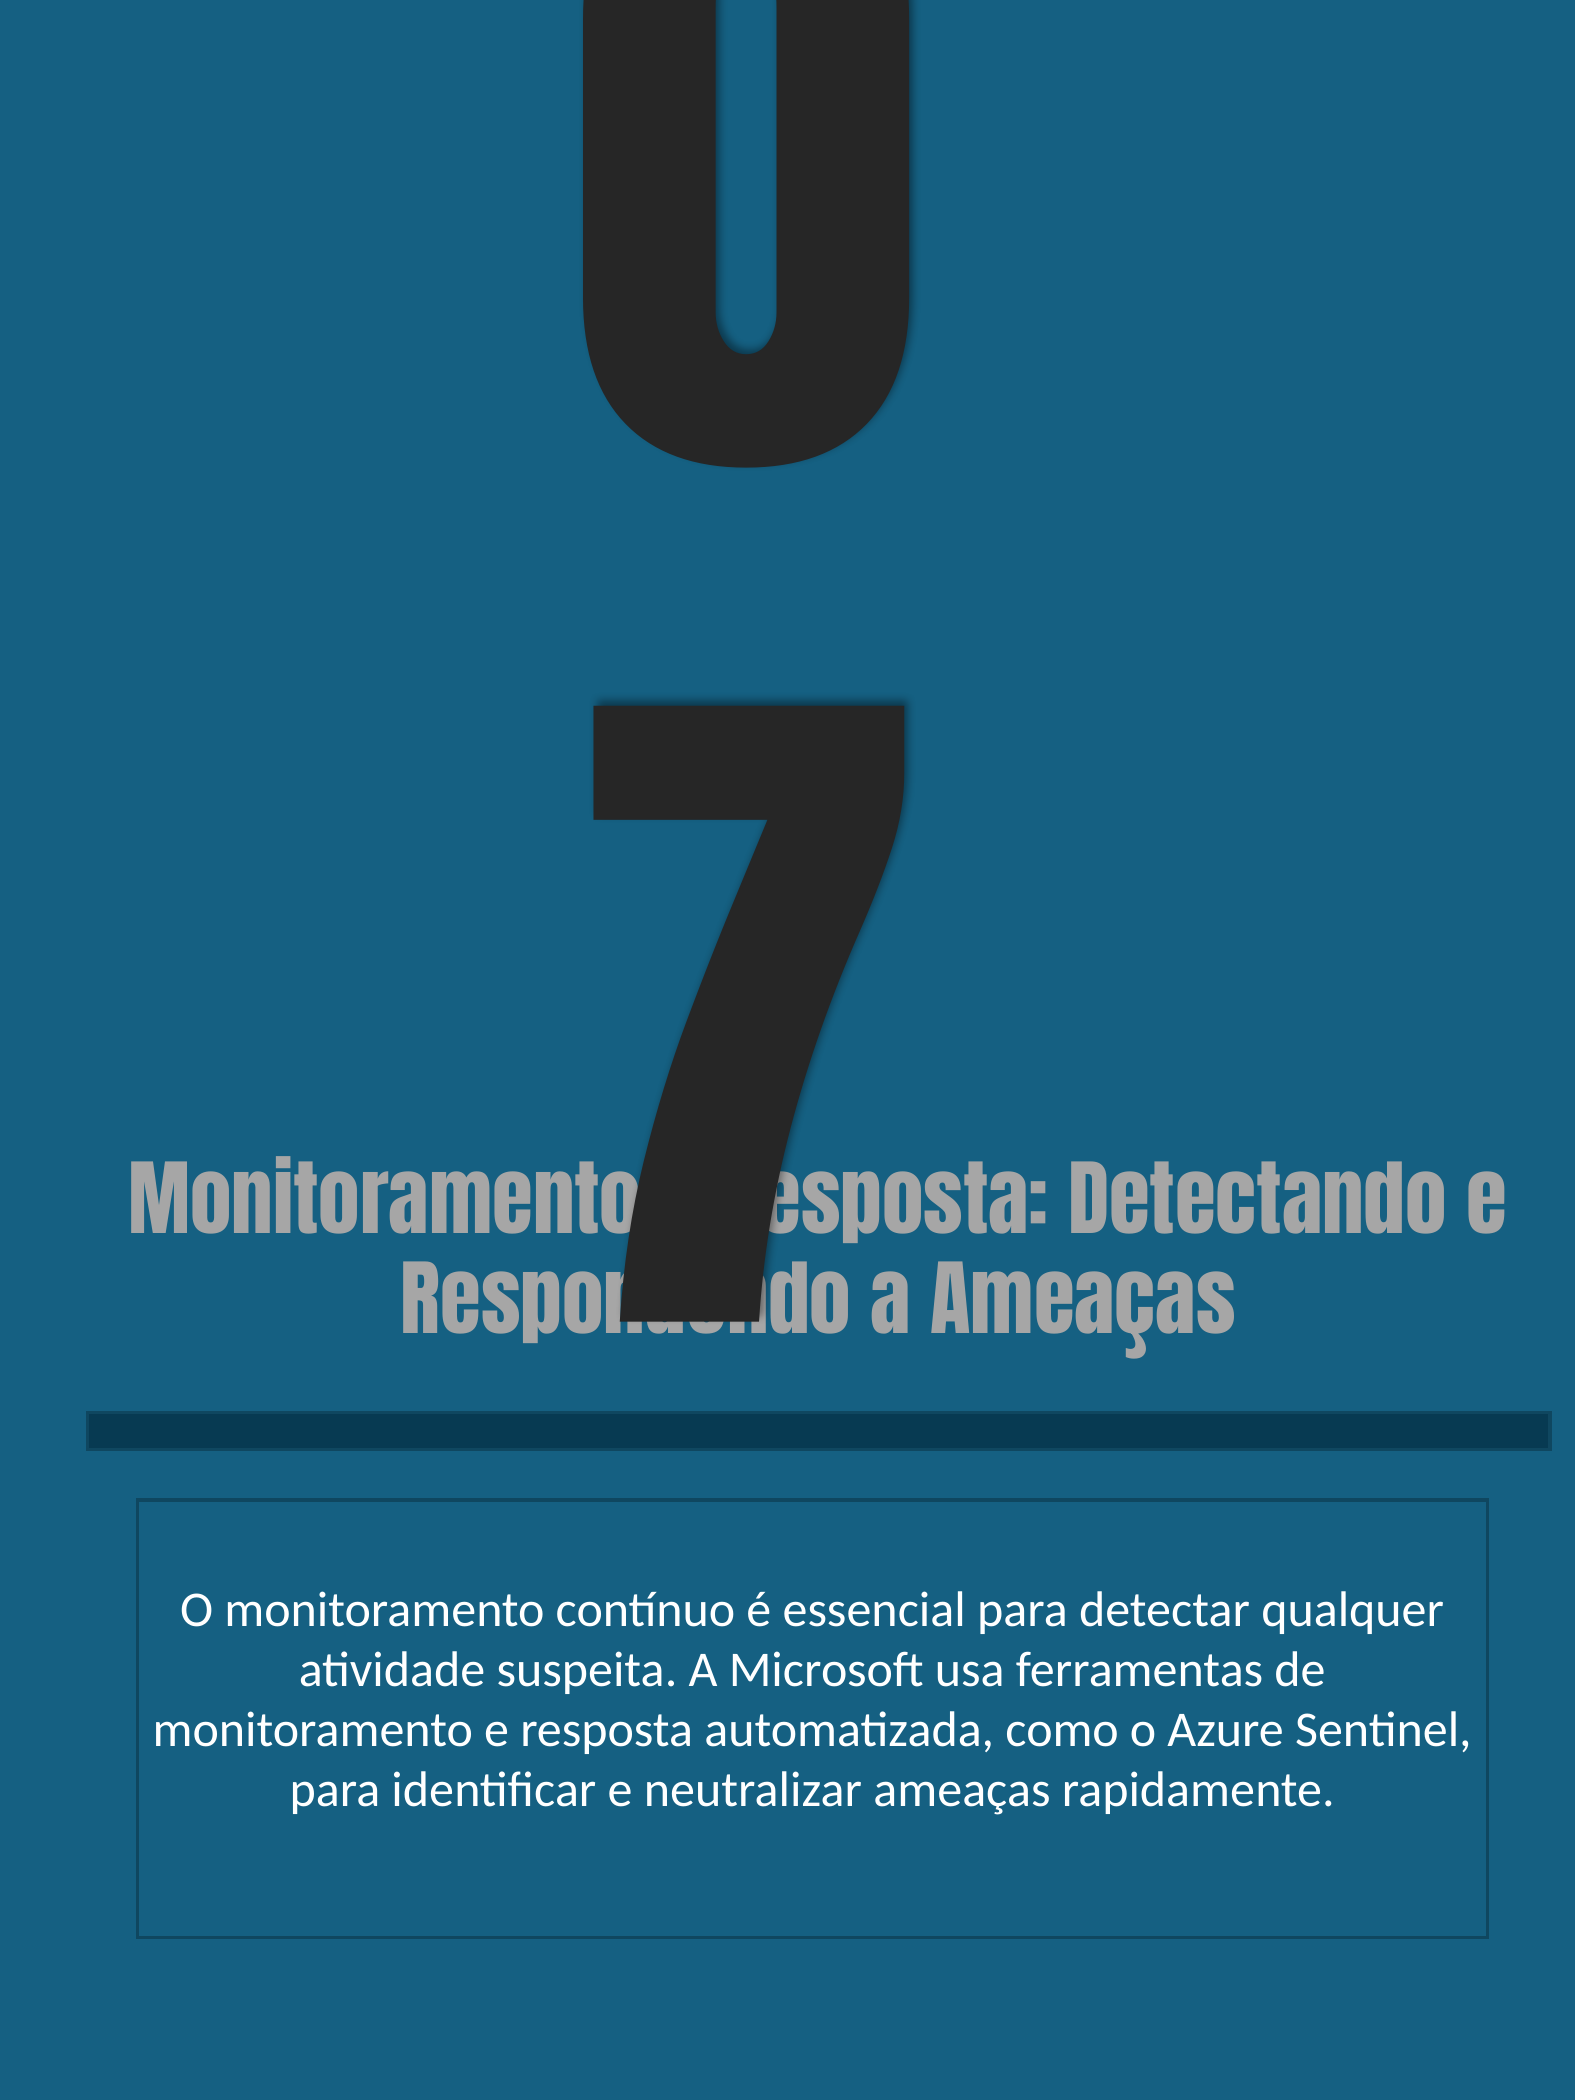

07
Monitoramento e Resposta: Detectando e Respondendo a Ameaças

O monitoramento contínuo é essencial para detectar qualquer atividade suspeita. A Microsoft usa ferramentas de monitoramento e resposta automatizada, como o Azure Sentinel, para identificar e neutralizar ameaças rapidamente.